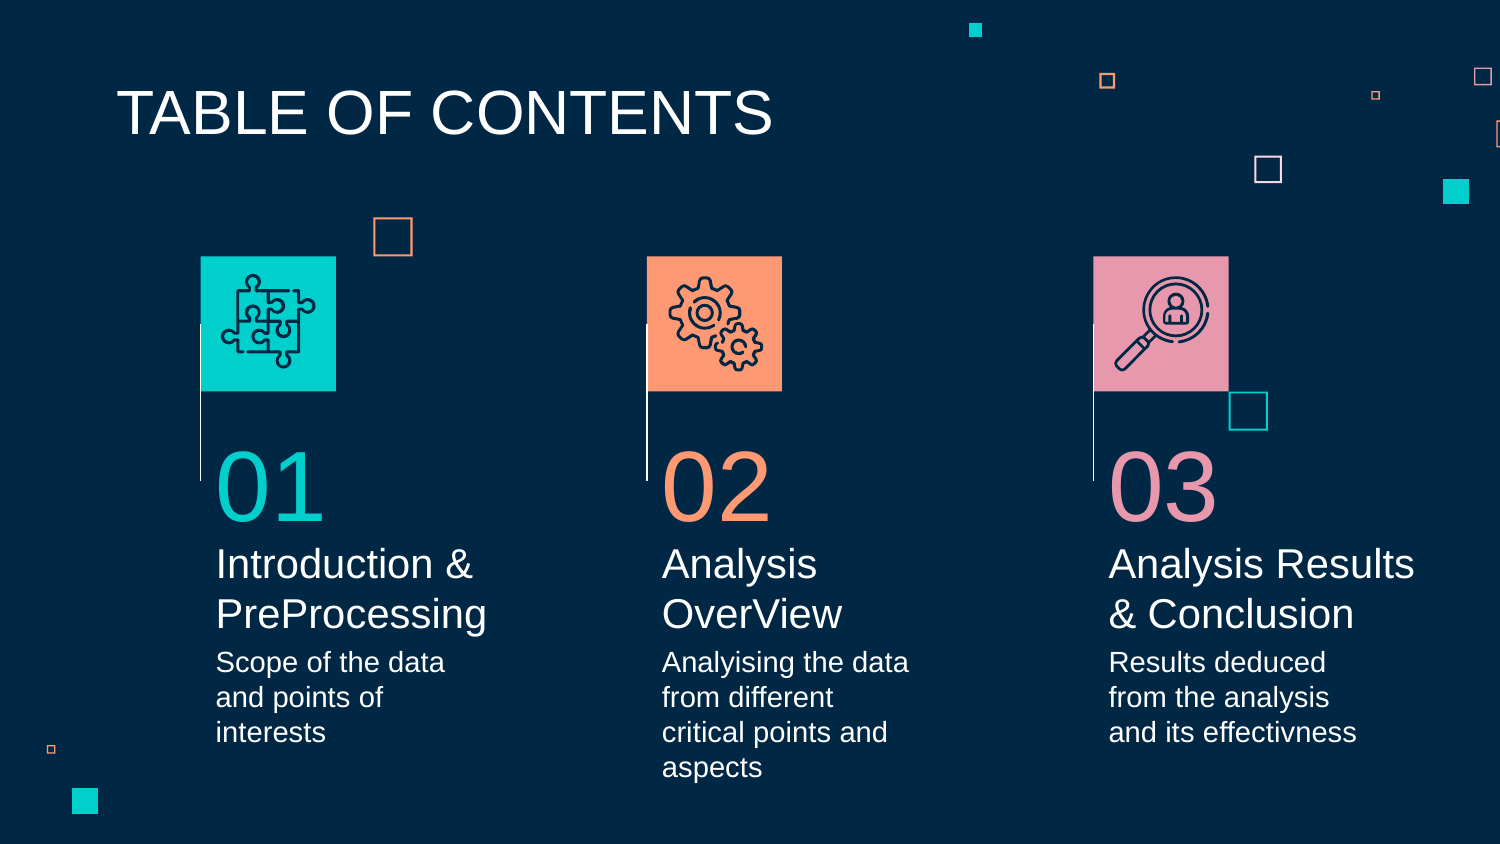

TABLE OF CONTENTS

01
02
03
# Introduction & PreProcessing
Analysis OverView
Analysis Results & Conclusion
Results deduced from the analysis and its effectivness
Scope of the data and points of interests
Analyising the data from different critical points and aspects